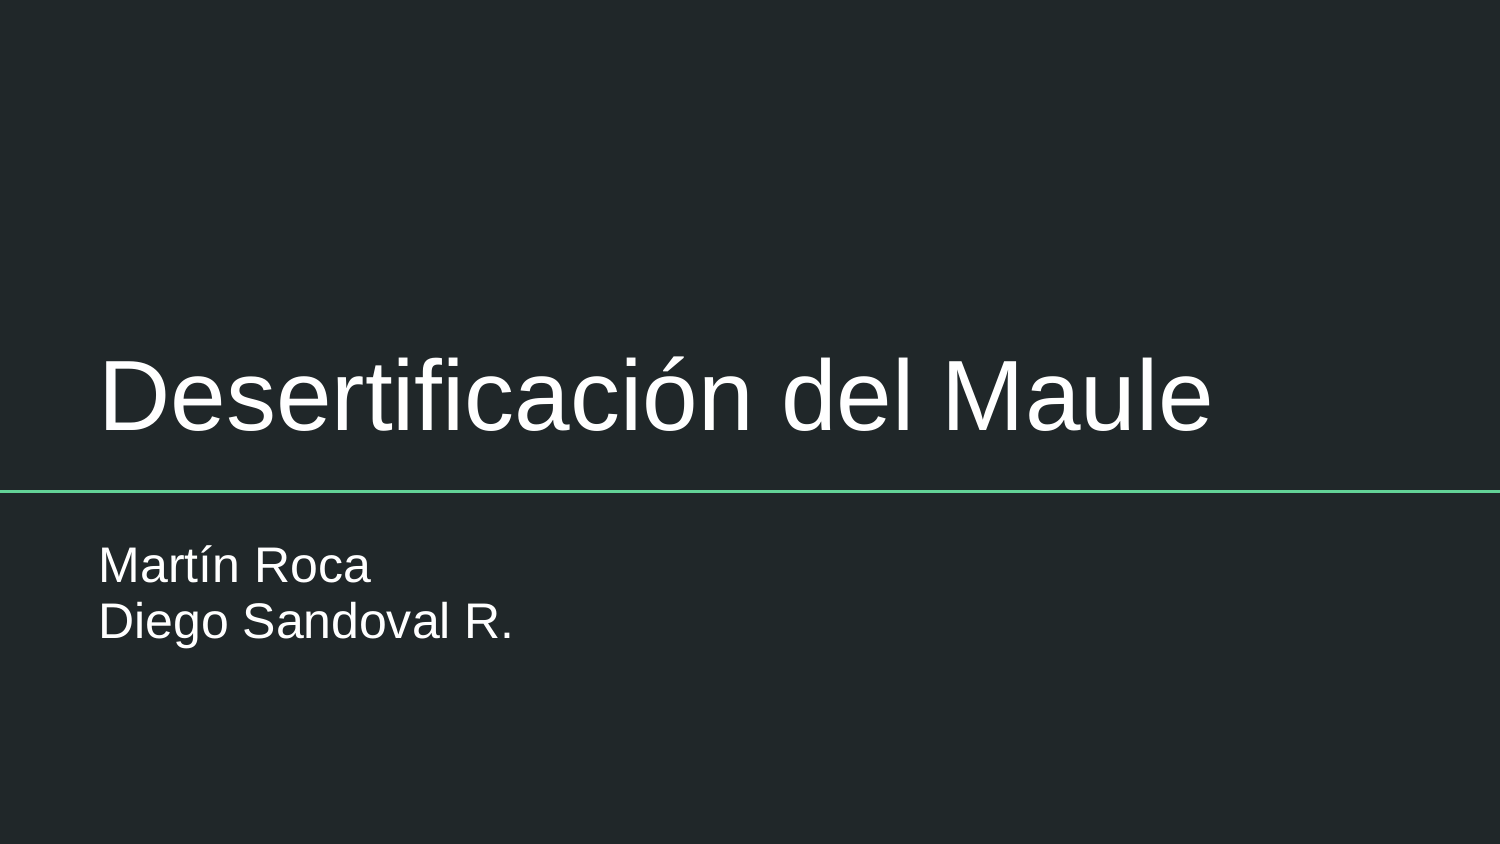

# Desertificación del Maule
Martín Roca
Diego Sandoval R.